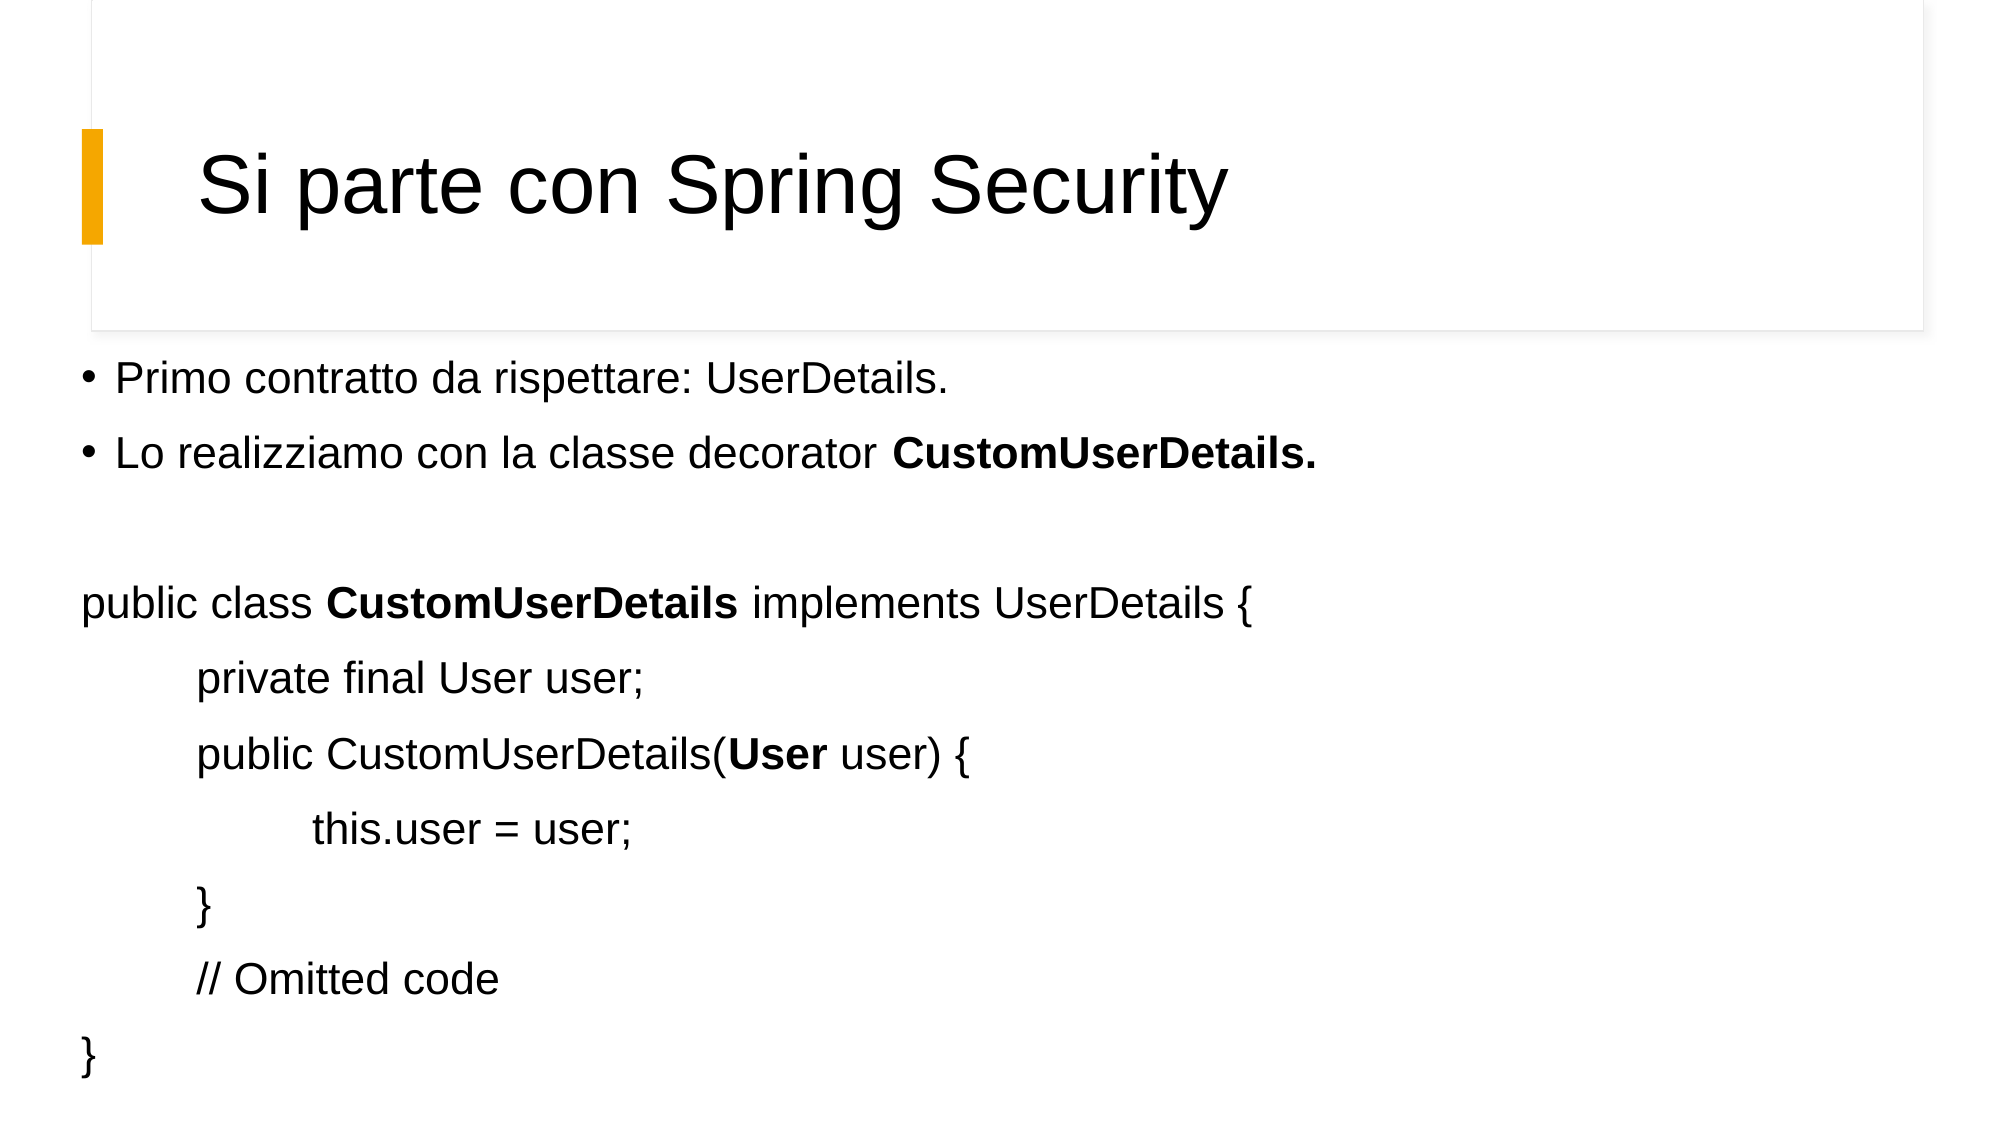

# Si parte con Spring Security
Primo contratto da rispettare: UserDetails.
Lo realizziamo con la classe decorator CustomUserDetails.

public class CustomUserDetails implements UserDetails {
	private final User user;
	public CustomUserDetails(User user) {
	 	this.user = user;
	}
	// Omitted code
}